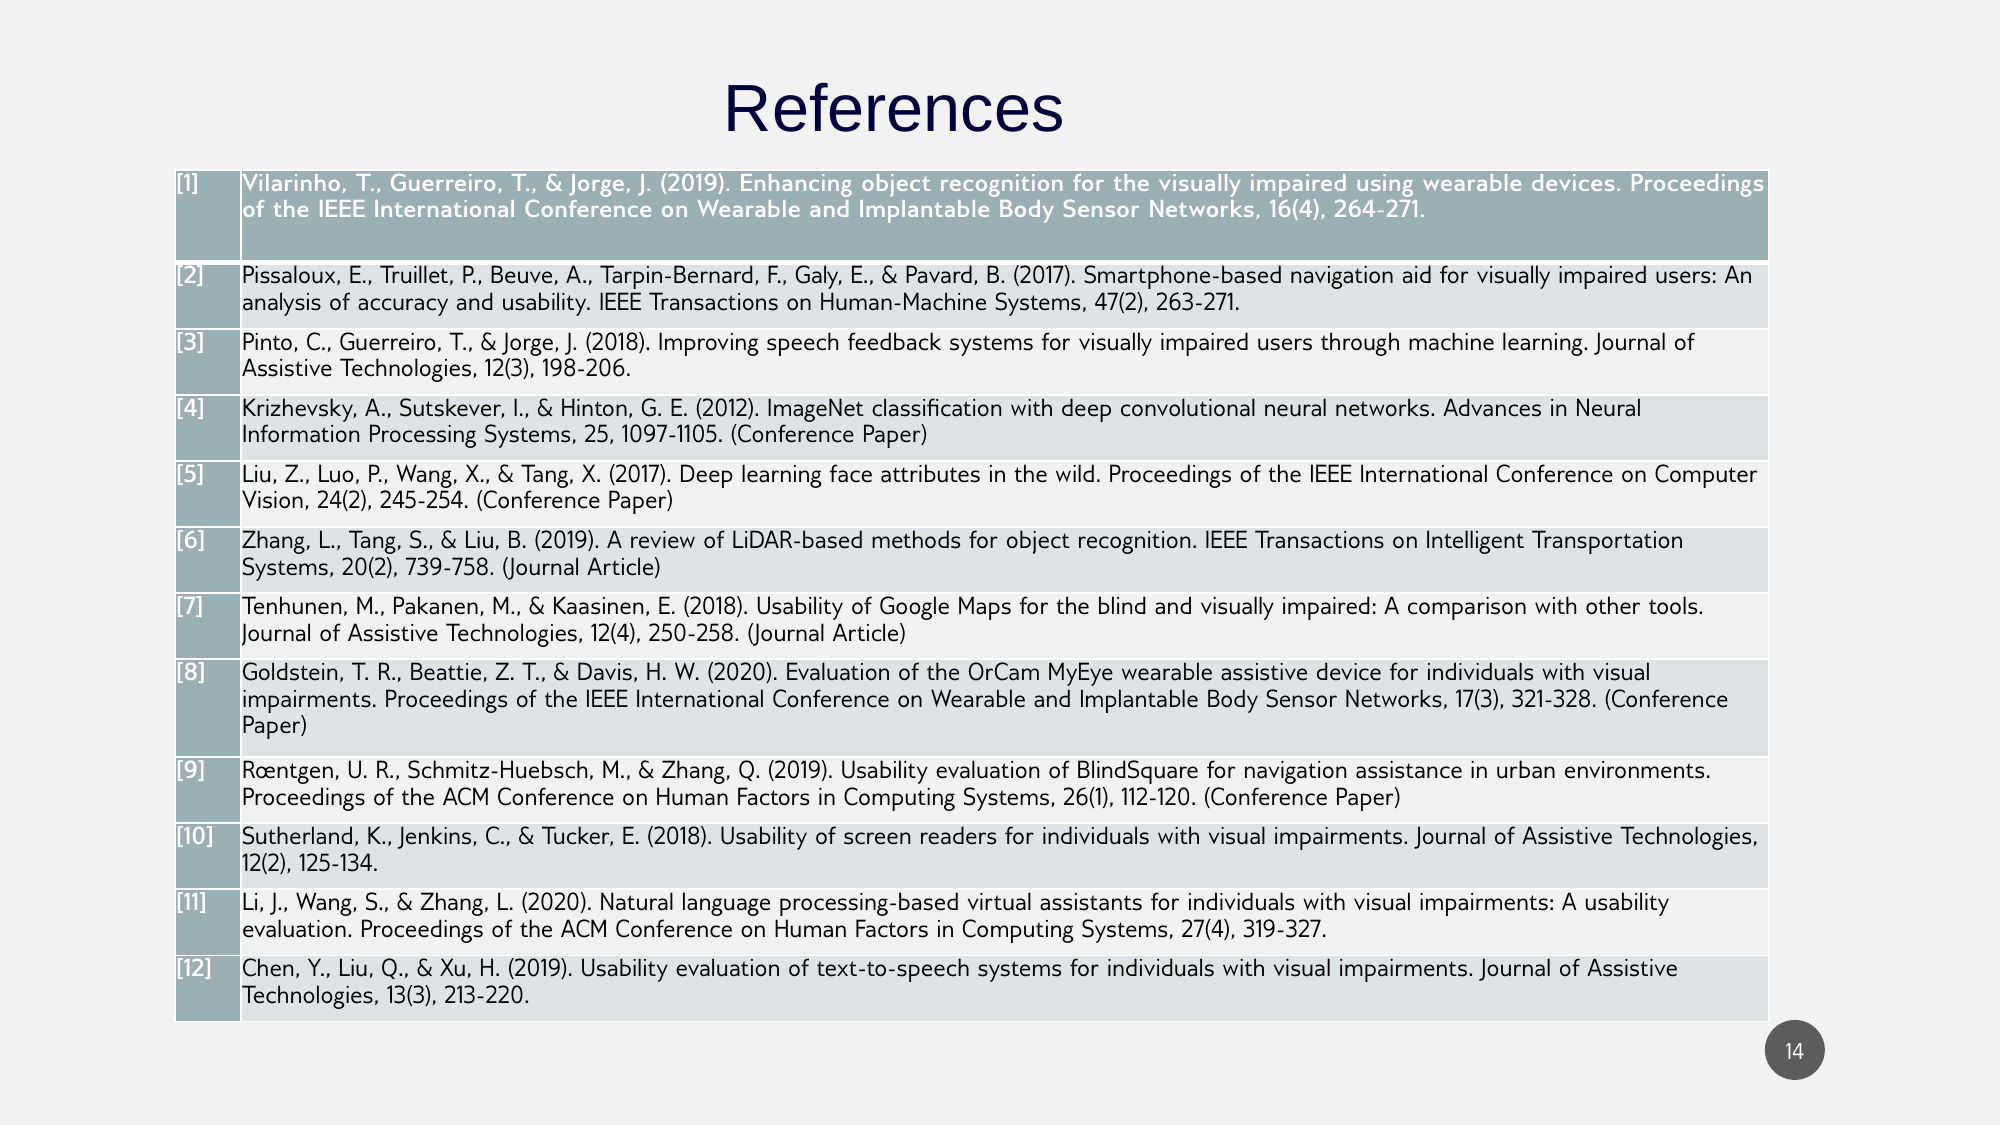

References
| [1] | Vilarinho, T., Guerreiro, T., & Jorge, J. (2019). Enhancing object recognition for the visually impaired using wearable devices. Proceedings of the IEEE International Conference on Wearable and Implantable Body Sensor Networks, 16(4), 264-271. |
| --- | --- |
| [2] | Pissaloux, E., Truillet, P., Beuve, A., Tarpin-Bernard, F., Galy, E., & Pavard, B. (2017). Smartphone-based navigation aid for visually impaired users: An analysis of accuracy and usability. IEEE Transactions on Human-Machine Systems, 47(2), 263-271. |
| [3] | Pinto, C., Guerreiro, T., & Jorge, J. (2018). Improving speech feedback systems for visually impaired users through machine learning. Journal of Assistive Technologies, 12(3), 198-206. |
| [4] | Krizhevsky, A., Sutskever, I., & Hinton, G. E. (2012). ImageNet classification with deep convolutional neural networks. Advances in Neural Information Processing Systems, 25, 1097-1105. (Conference Paper) |
| [5] | Liu, Z., Luo, P., Wang, X., & Tang, X. (2017). Deep learning face attributes in the wild. Proceedings of the IEEE International Conference on Computer Vision, 24(2), 245-254. (Conference Paper) |
| [6] | Zhang, L., Tang, S., & Liu, B. (2019). A review of LiDAR-based methods for object recognition. IEEE Transactions on Intelligent Transportation Systems, 20(2), 739-758. (Journal Article) |
| [7] | Tenhunen, M., Pakanen, M., & Kaasinen, E. (2018). Usability of Google Maps for the blind and visually impaired: A comparison with other tools. Journal of Assistive Technologies, 12(4), 250-258. (Journal Article) |
| [8] | Goldstein, T. R., Beattie, Z. T., & Davis, H. W. (2020). Evaluation of the OrCam MyEye wearable assistive device for individuals with visual impairments. Proceedings of the IEEE International Conference on Wearable and Implantable Body Sensor Networks, 17(3), 321-328. (Conference Paper) |
| [9] | Roentgen, U. R., Schmitz-Huebsch, M., & Zhang, Q. (2019). Usability evaluation of BlindSquare for navigation assistance in urban environments. Proceedings of the ACM Conference on Human Factors in Computing Systems, 26(1), 112-120. (Conference Paper) |
| [10] | Sutherland, K., Jenkins, C., & Tucker, E. (2018). Usability of screen readers for individuals with visual impairments. Journal of Assistive Technologies, 12(2), 125-134. |
| [11] | Li, J., Wang, S., & Zhang, L. (2020). Natural language processing-based virtual assistants for individuals with visual impairments: A usability evaluation. Proceedings of the ACM Conference on Human Factors in Computing Systems, 27(4), 319-327. |
| [12] | Chen, Y., Liu, Q., & Xu, H. (2019). Usability evaluation of text-to-speech systems for individuals with visual impairments. Journal of Assistive Technologies, 13(3), 213-220. |
14